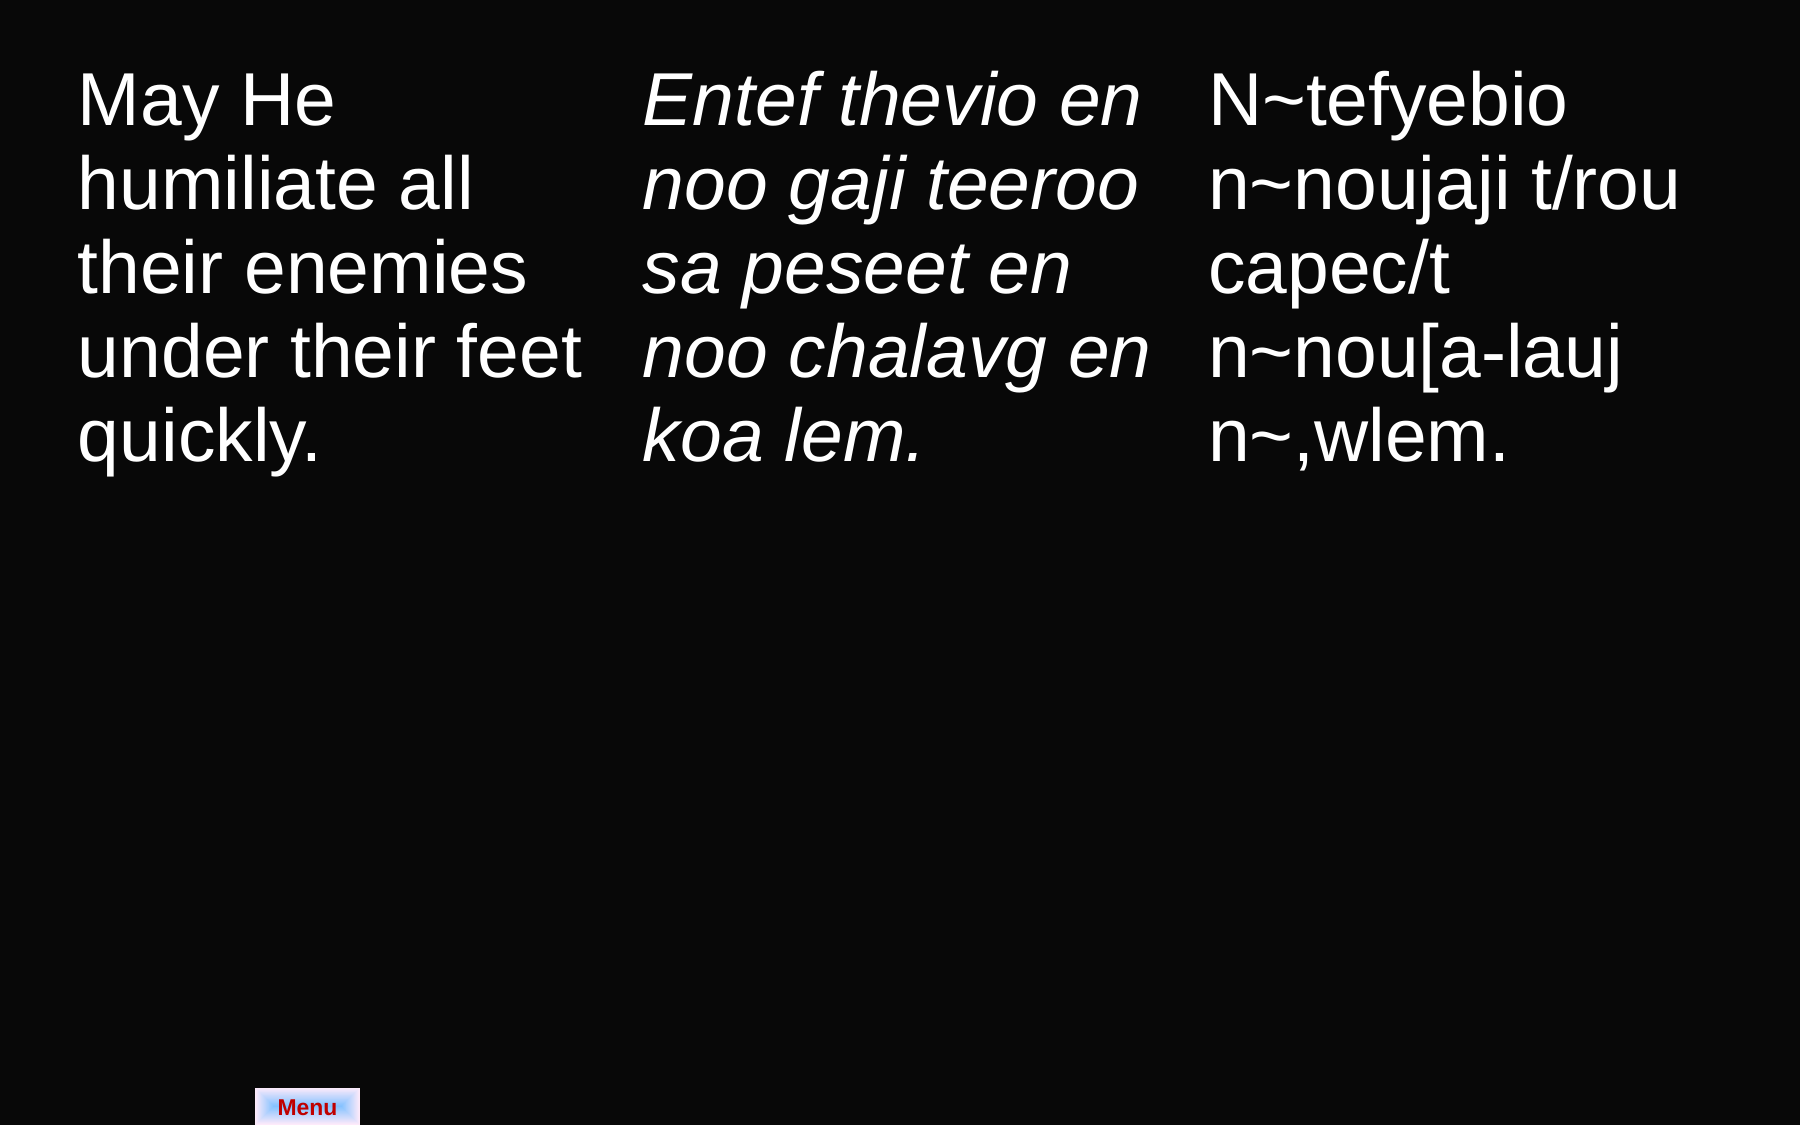

| May He humiliate all their enemies under their feet quickly. | Entef thevio en noo gaji teeroo sa peseet en noo chalavg en koa lem. | N~tefyebio n~noujaji t/rou capec/t n~nou[a-lauj n~,wlem. |
| --- | --- | --- |

Menu